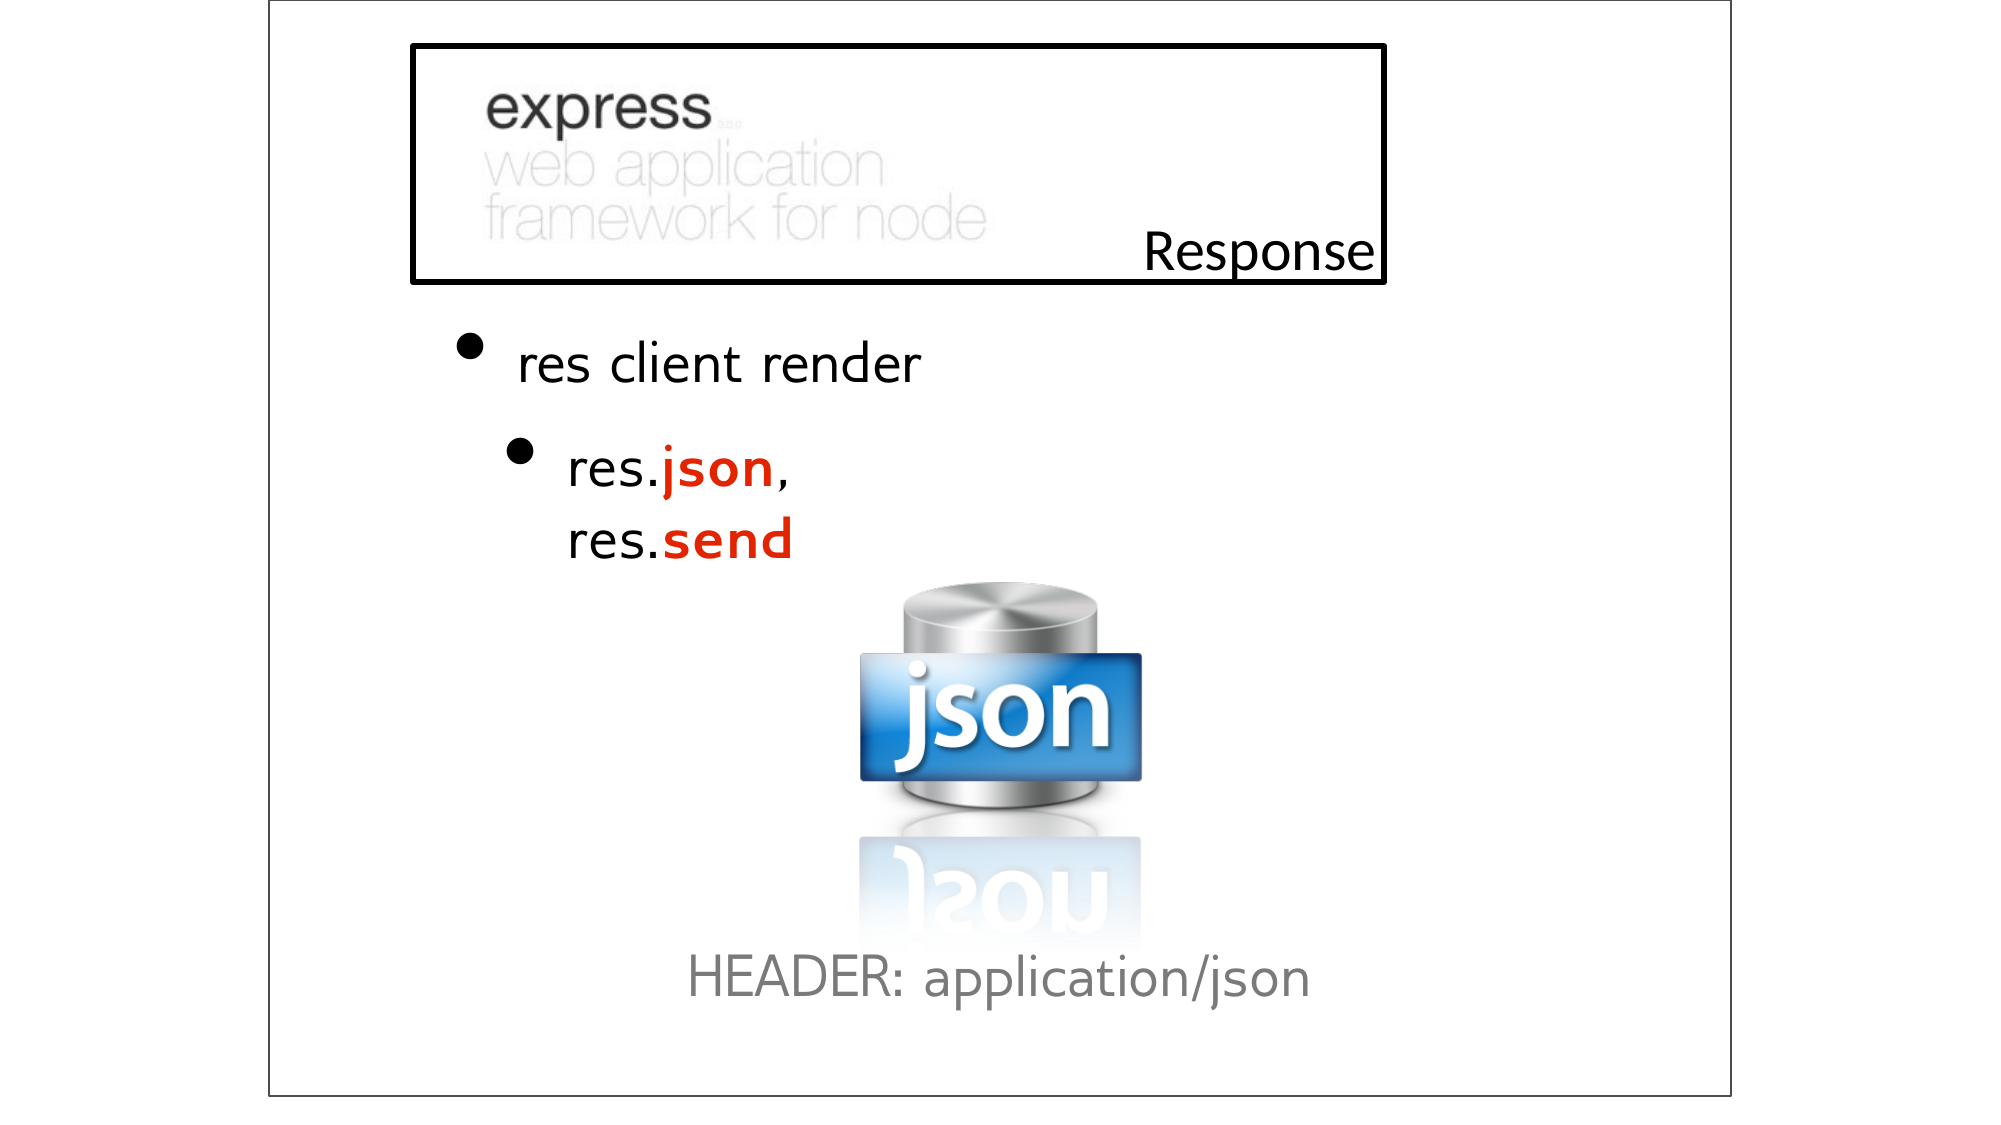

# Response

res client render
res.json, res.send

HEADER: application/json